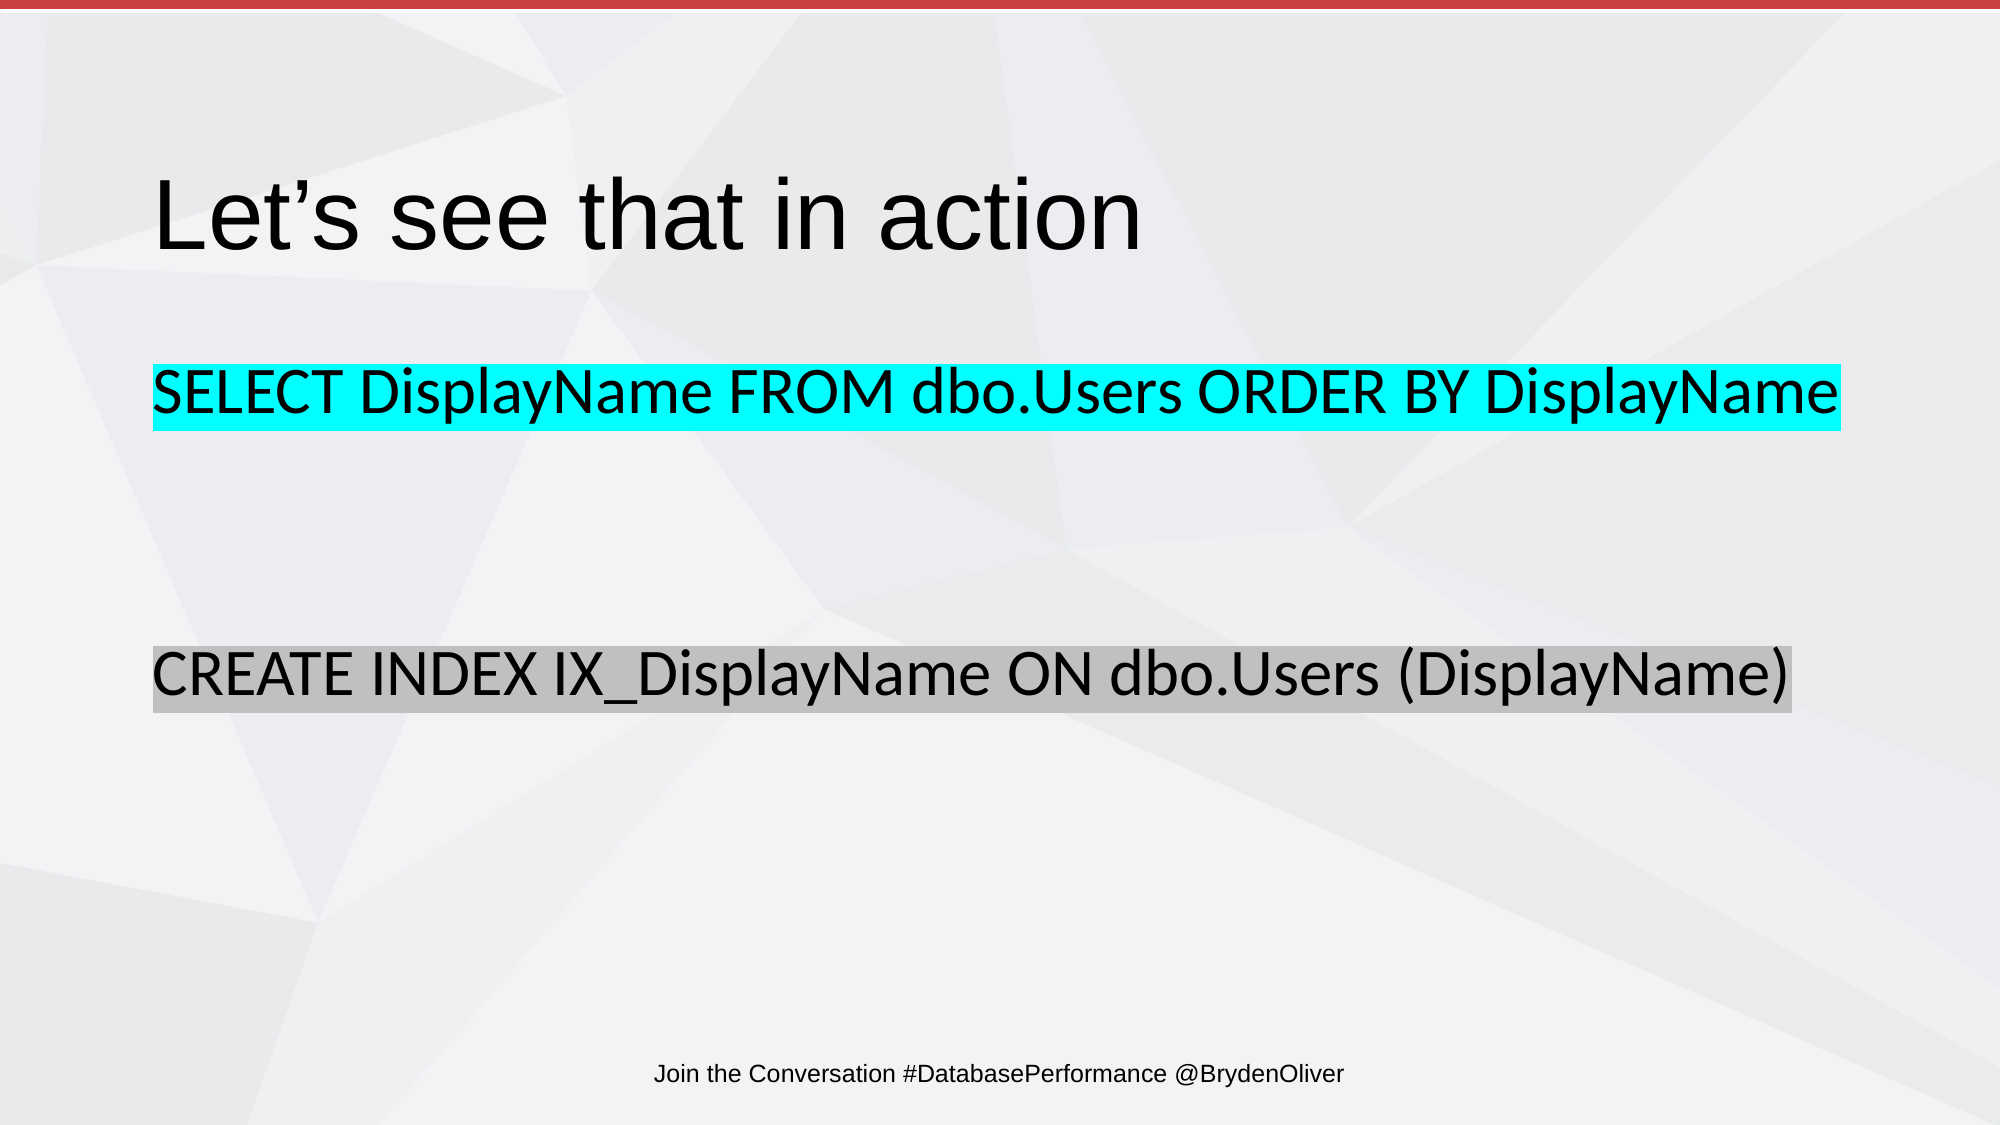

# Let’s see that in action
SELECT DisplayName FROM dbo.Users ORDER BY DisplayName

CREATE INDEX IX_DisplayName ON dbo.Users (DisplayName)
Join the Conversation #DatabasePerformance @BrydenOliver